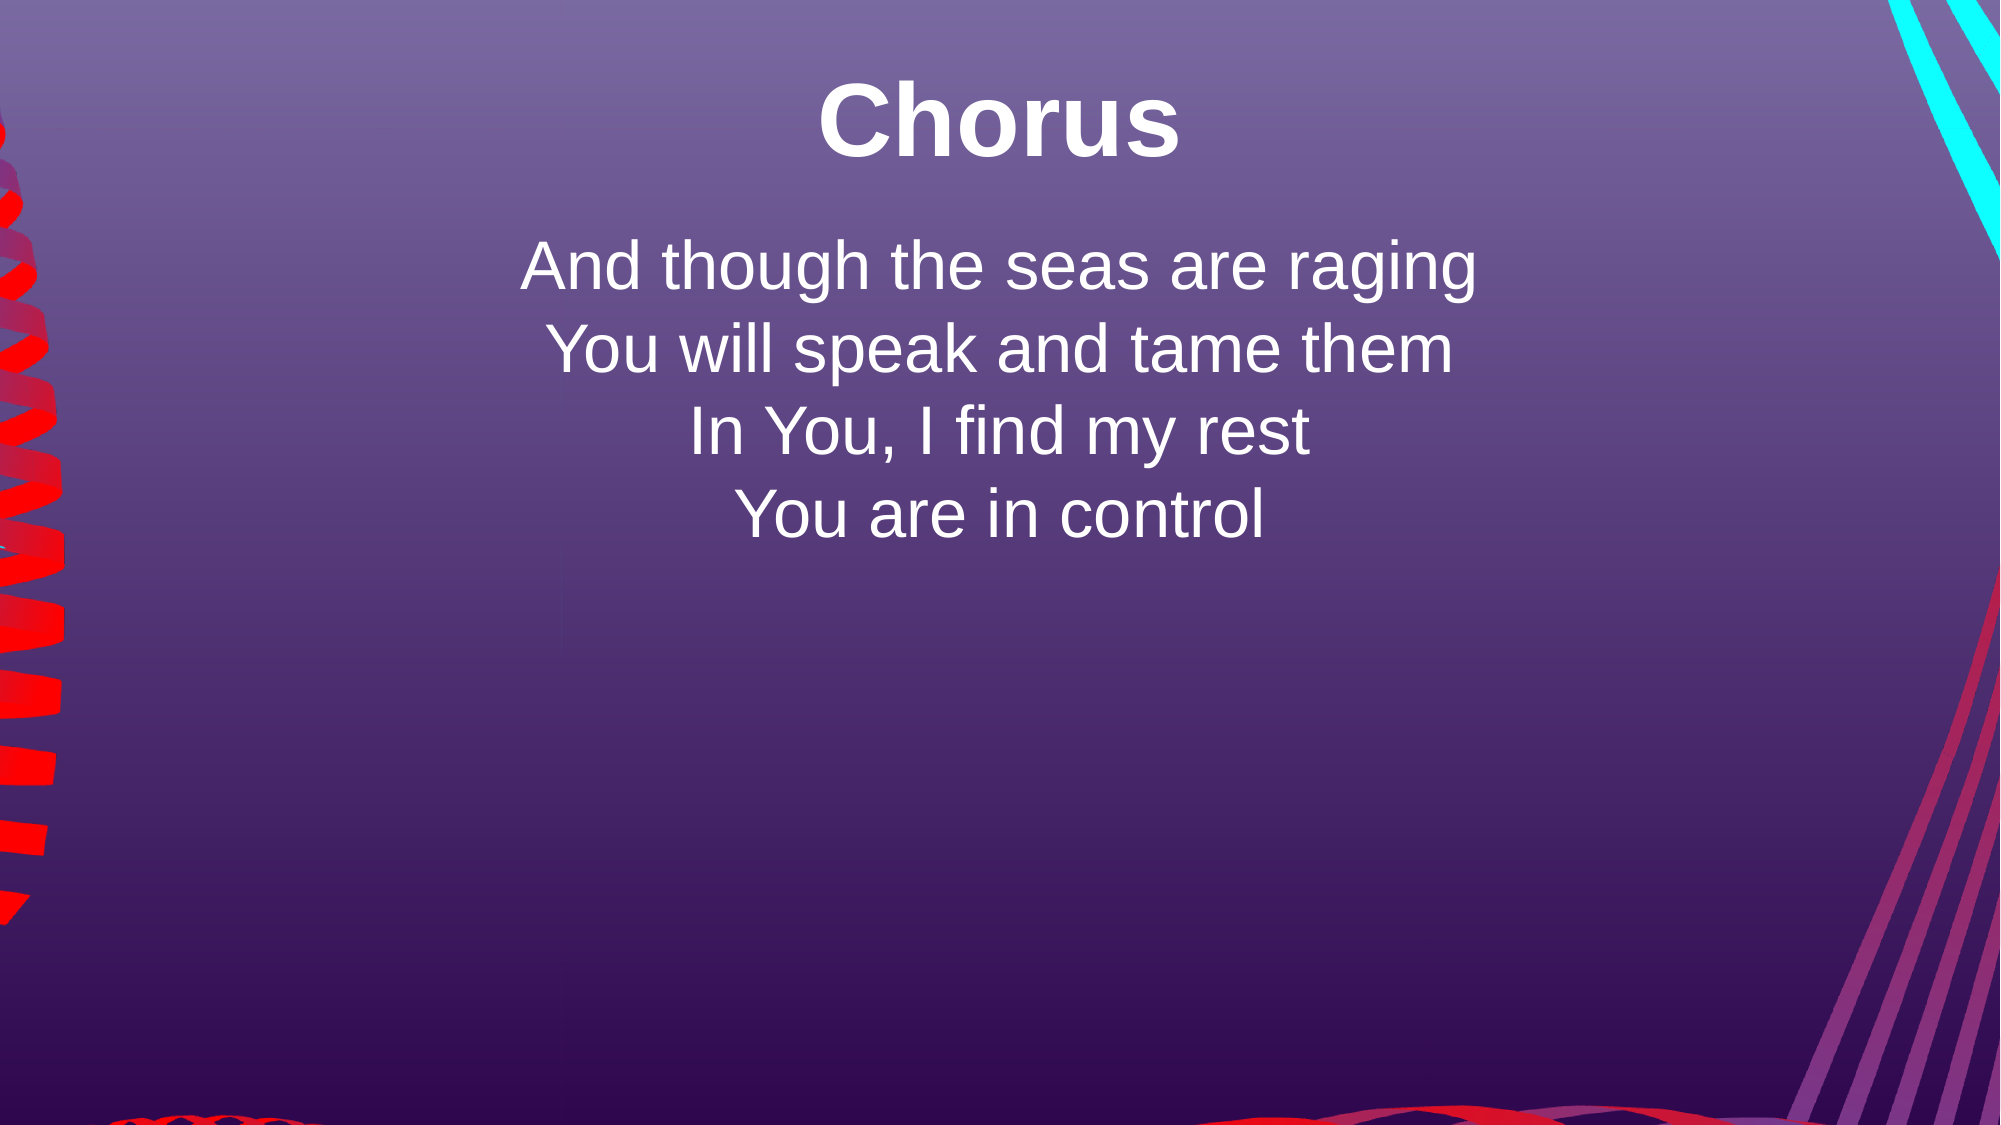

Chorus
And though the seas are raging
You will speak and tame them
In You, I find my rest
You are in control